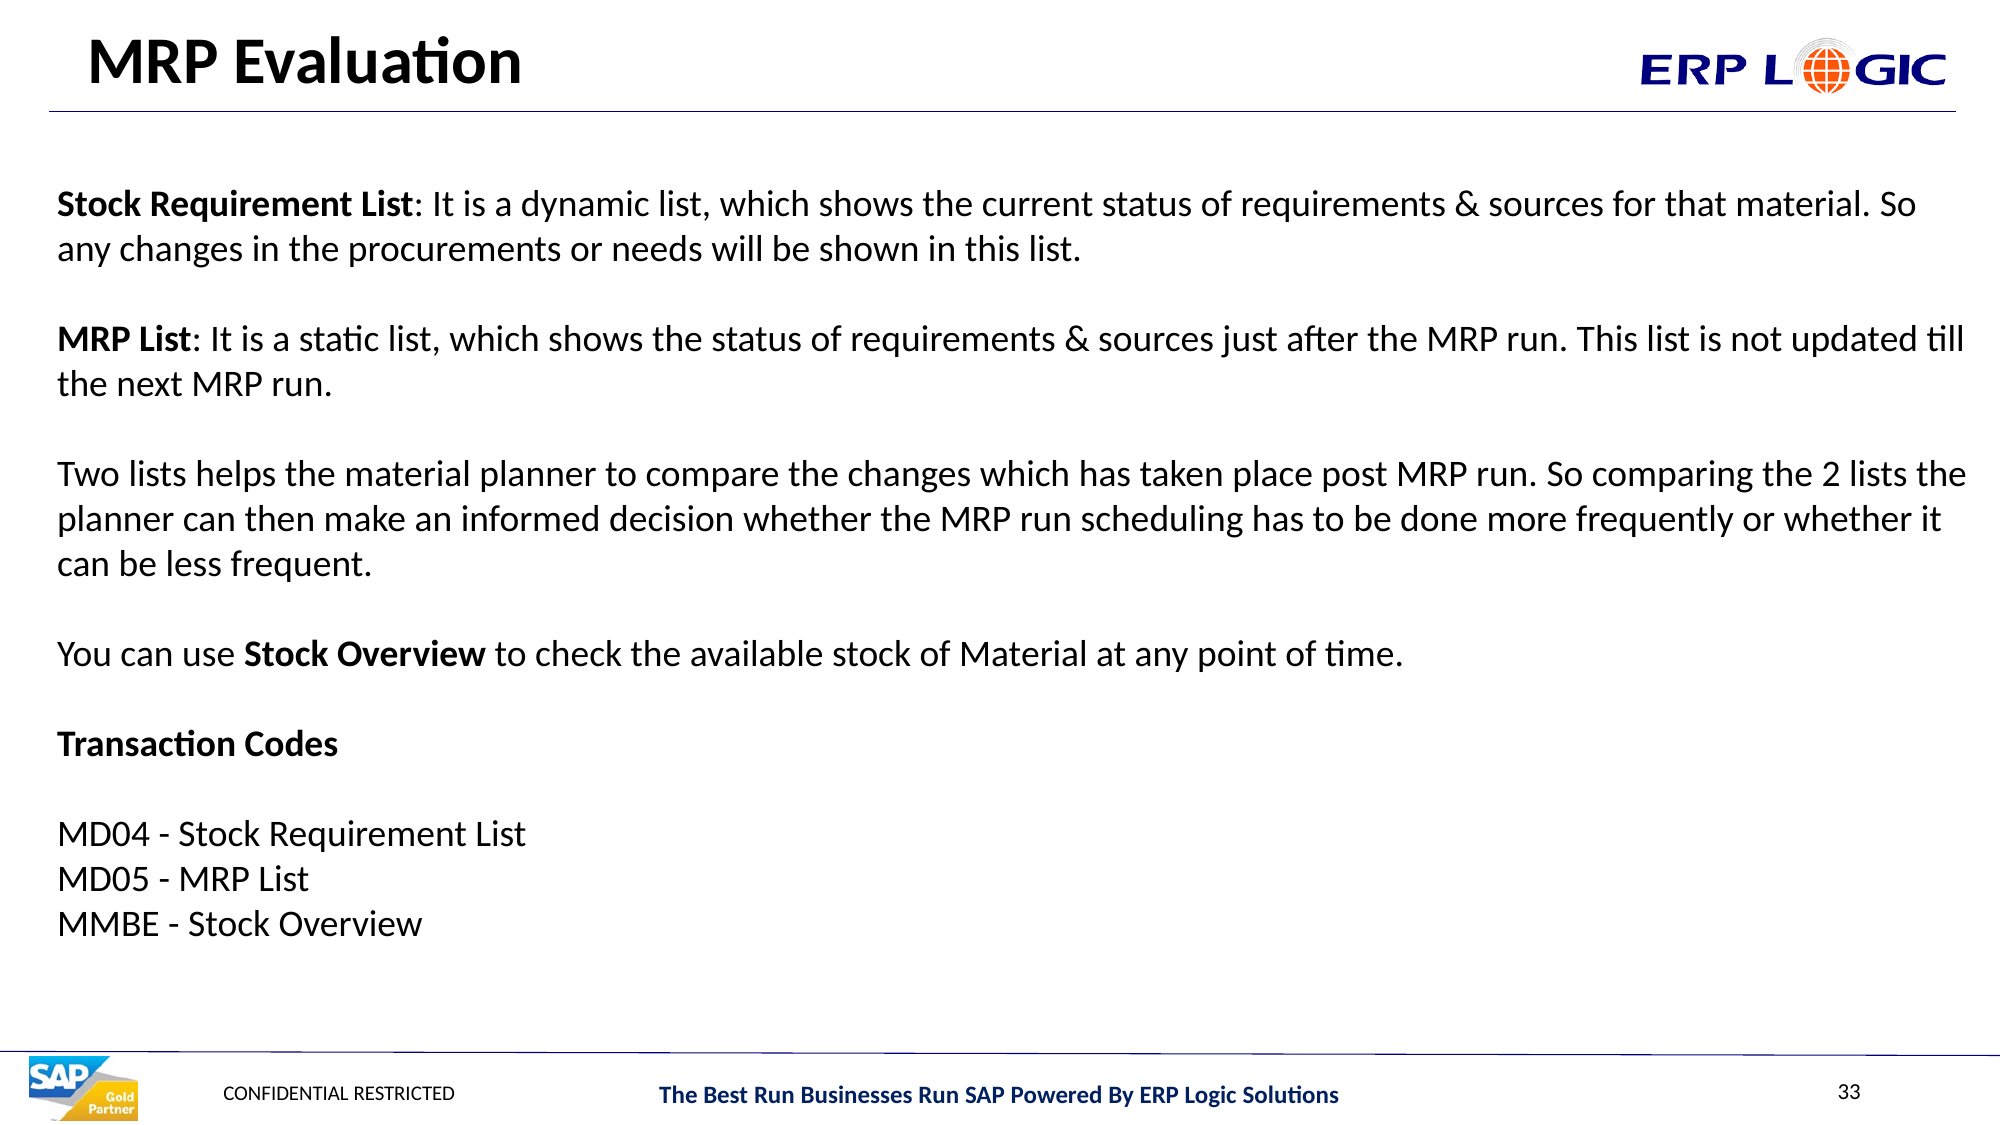

# MRP Evaluation
Stock Requirement List: It is a dynamic list, which shows the current status of requirements & sources for that material. So any changes in the procurements or needs will be shown in this list.

MRP List: It is a static list, which shows the status of requirements & sources just after the MRP run. This list is not updated till the next MRP run.

Two lists helps the material planner to compare the changes which has taken place post MRP run. So comparing the 2 lists the planner can then make an informed decision whether the MRP run scheduling has to be done more frequently or whether it can be less frequent.

You can use Stock Overview to check the available stock of Material at any point of time.

Transaction Codes

MD04 - Stock Requirement List
MD05 - MRP List
MMBE - Stock Overview